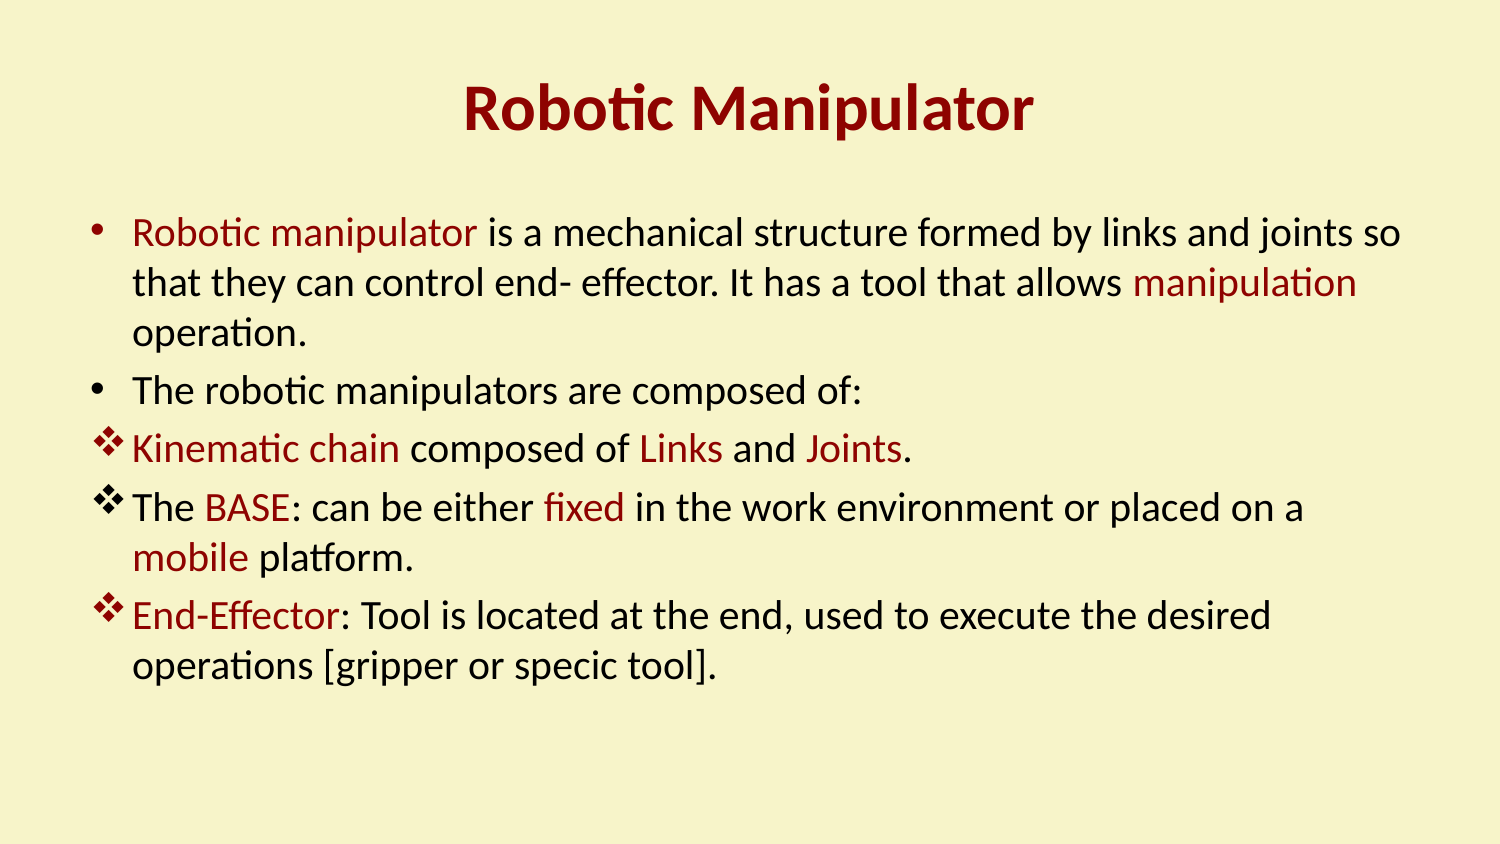

# Robotic Manipulator
Robotic manipulator is a mechanical structure formed by links and joints so that they can control end- effector. It has a tool that allows manipulation operation.
The robotic manipulators are composed of:
Kinematic chain composed of Links and Joints.
The BASE: can be either fixed in the work environment or placed on a mobile platform.
End-Effector: Tool is located at the end, used to execute the desired operations [gripper or specic tool].